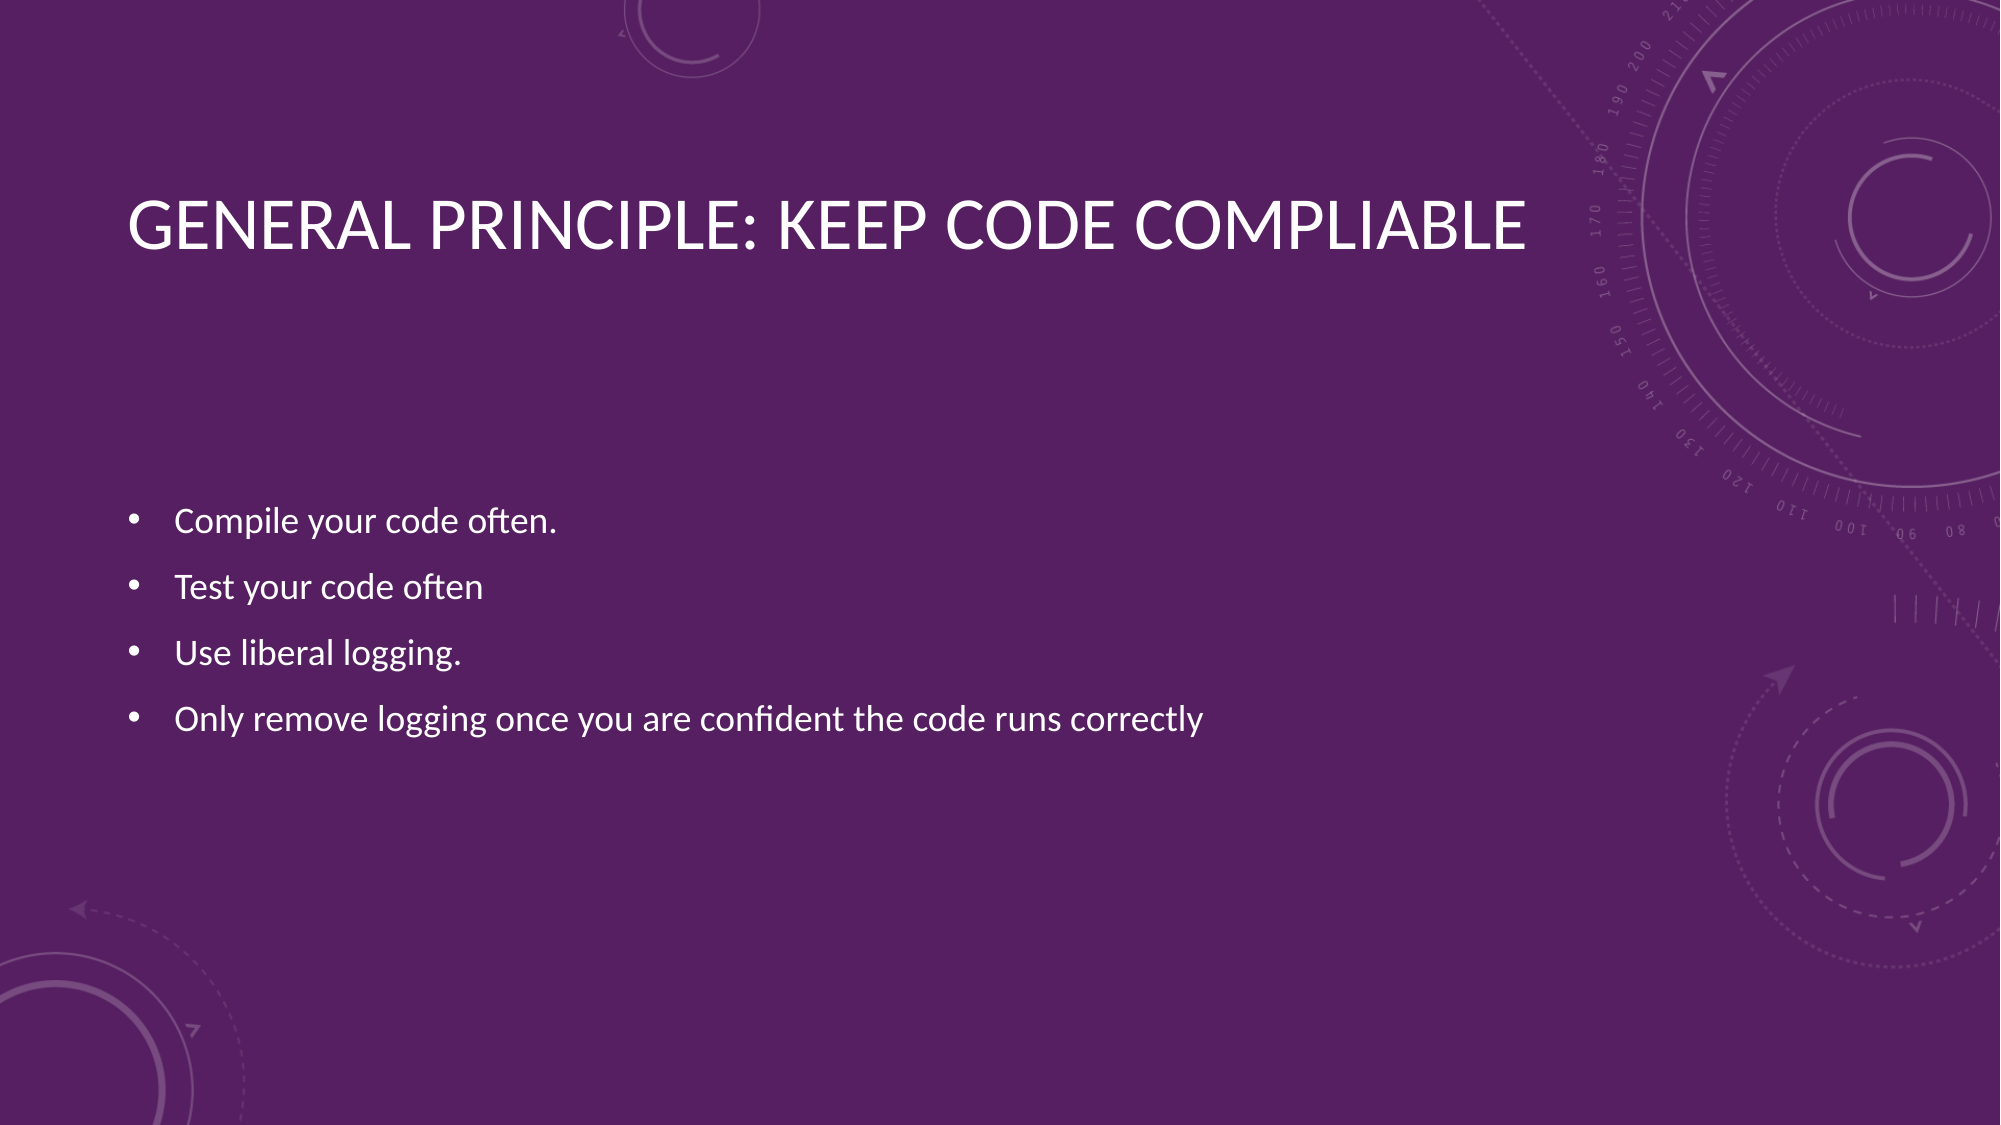

# General principle: Keep code compliable
Compile your code often.
Test your code often
Use liberal logging.
Only remove logging once you are confident the code runs correctly